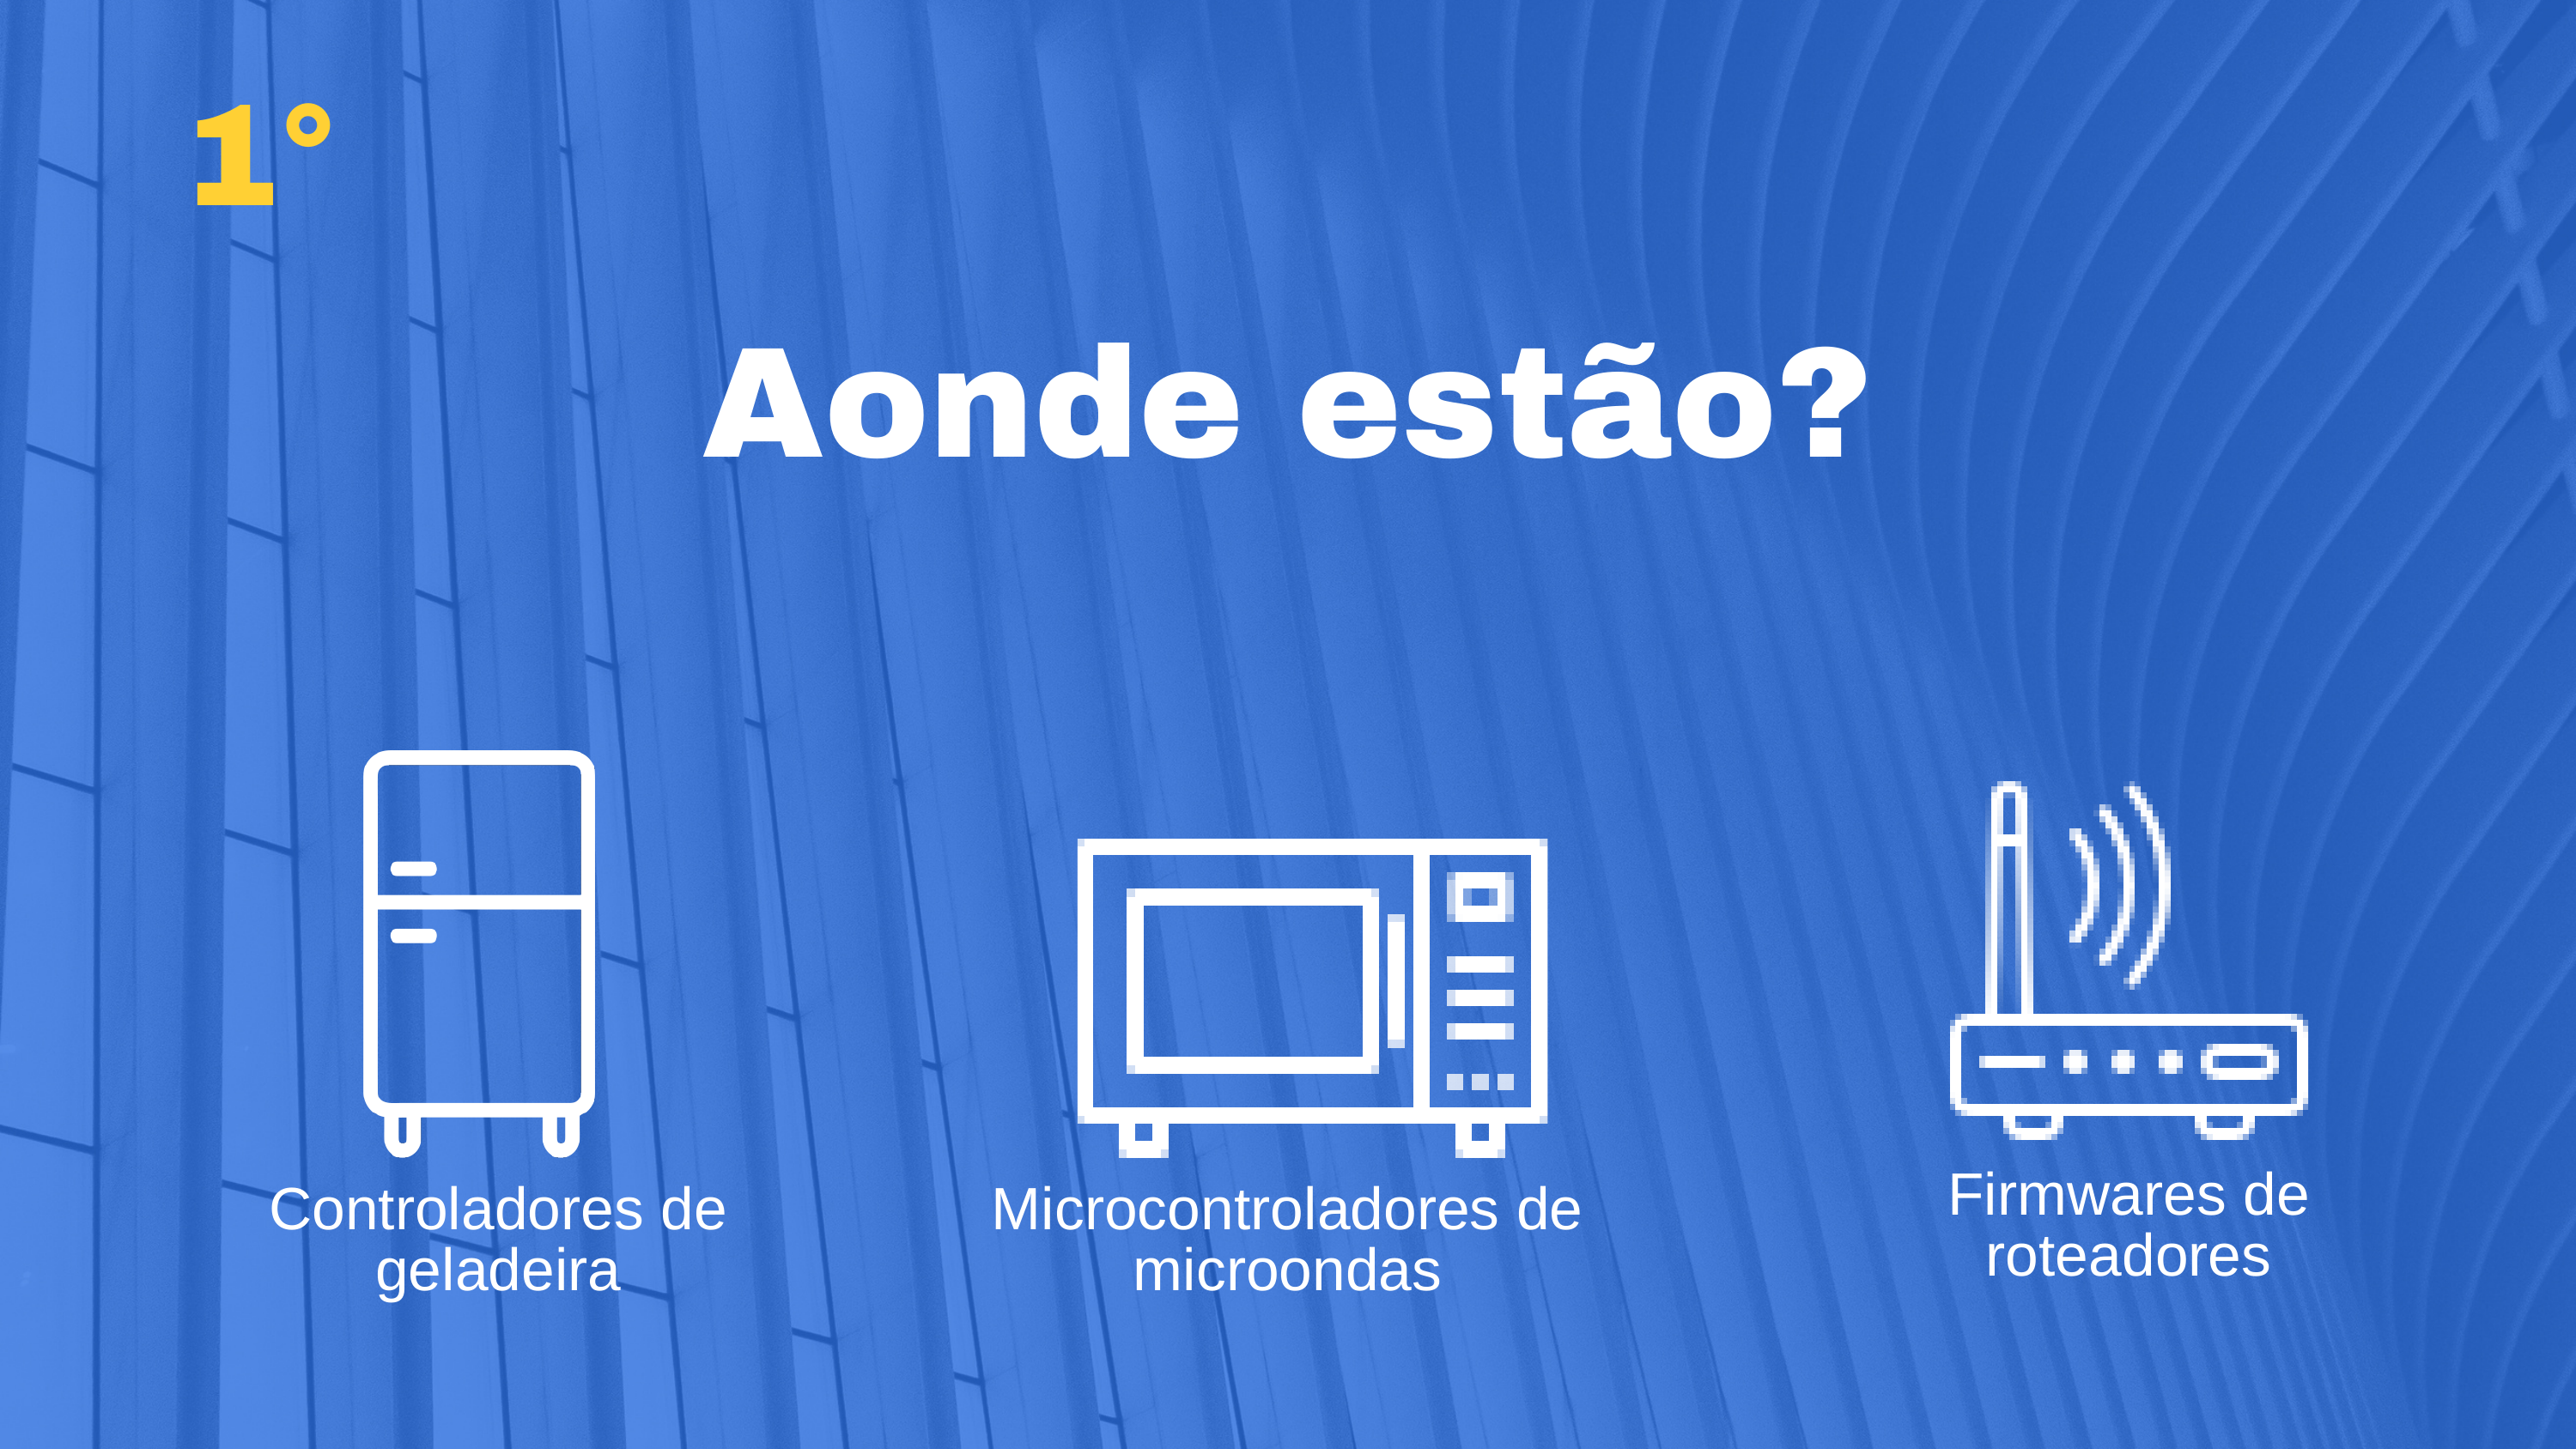

1°
Aonde estão?

Firmwares de roteadores
Controladores de geladeira
Microcontroladores de microondas